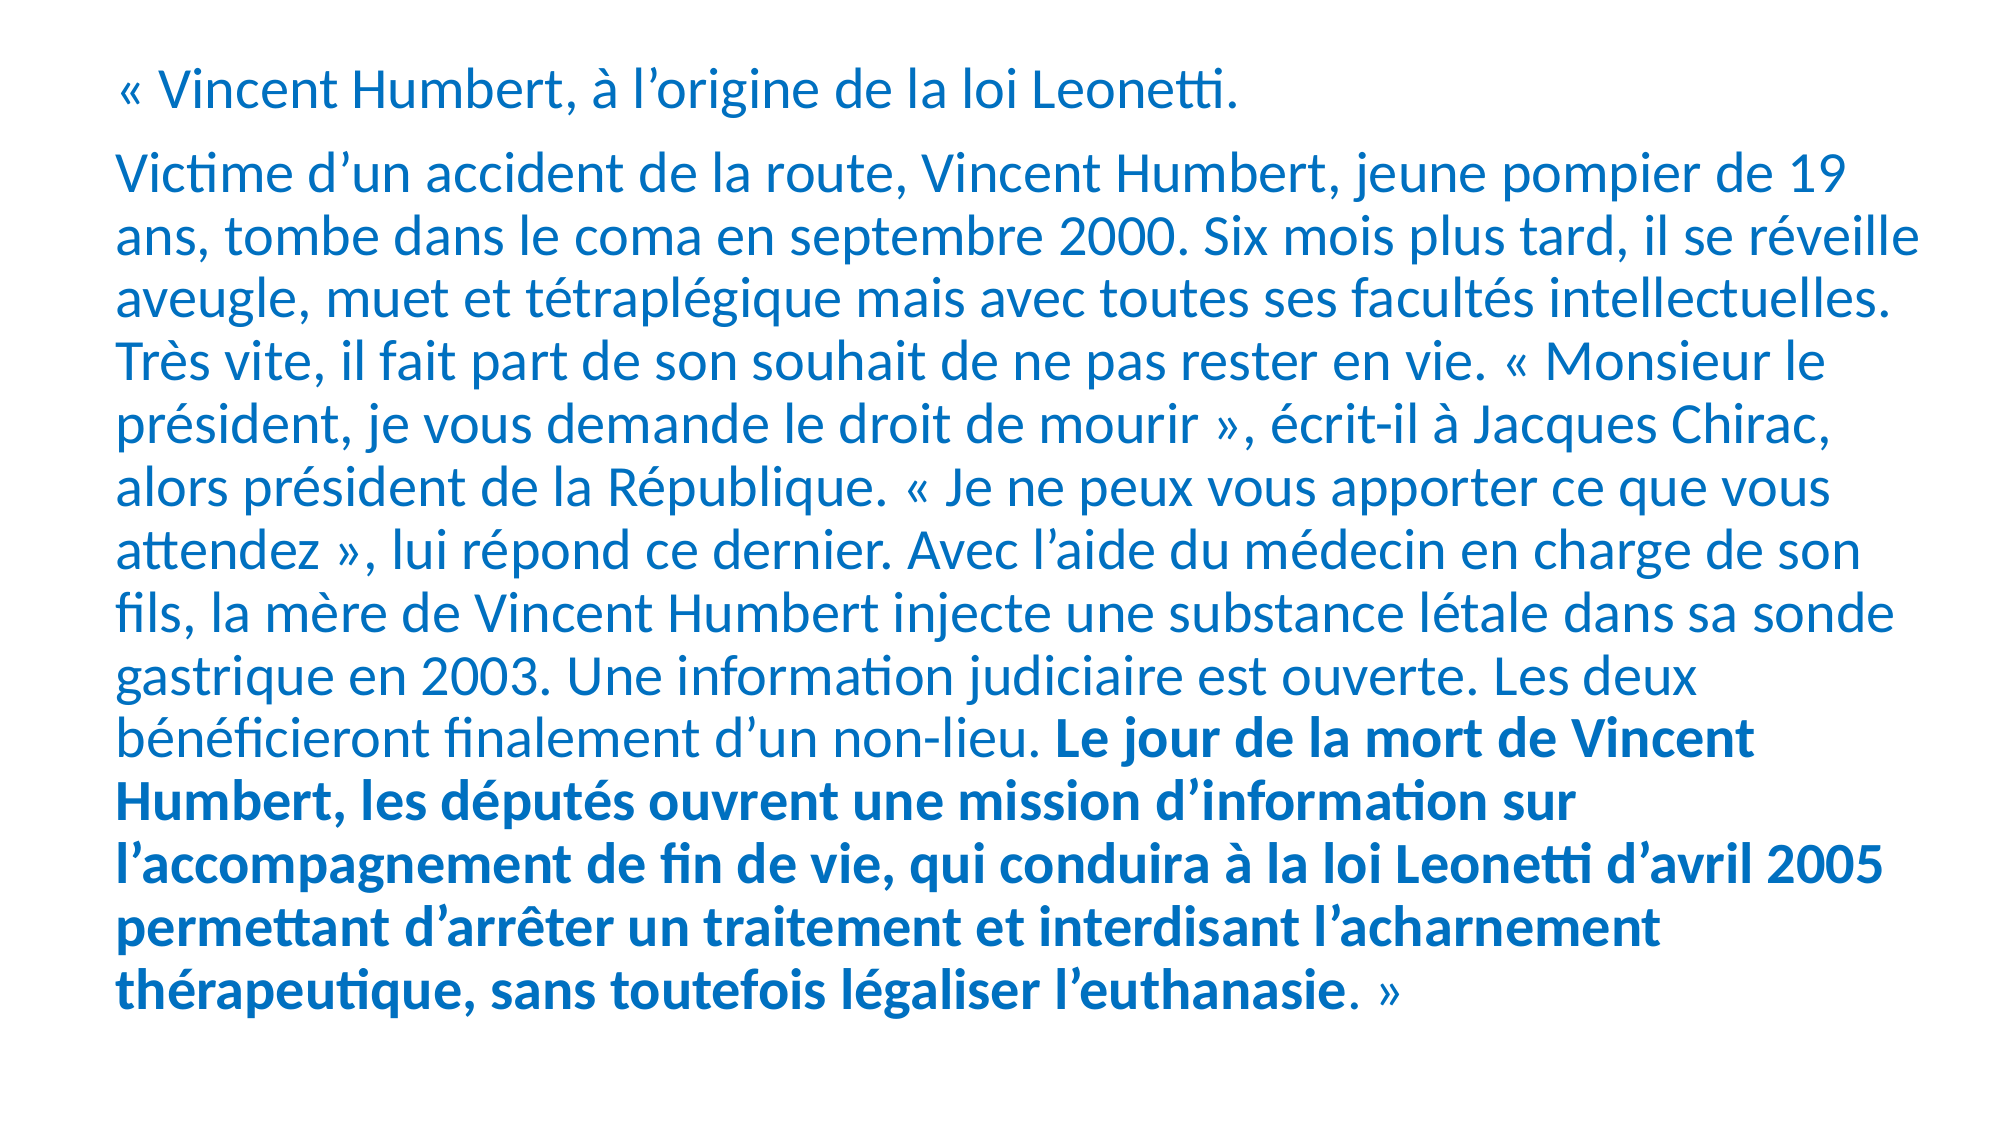

« Vincent Humbert, à l’origine de la loi Leonetti.
Victime d’un accident de la route, Vincent Humbert, jeune pompier de 19 ans, tombe dans le coma en septembre 2000. Six mois plus tard, il se réveille aveugle, muet et tétraplégique mais avec toutes ses facultés intellectuelles. Très vite, il fait part de son souhait de ne pas rester en vie. « Monsieur le président, je vous demande le droit de mourir », écrit-il à Jacques Chirac, alors président de la République. « Je ne peux vous apporter ce que vous attendez », lui répond ce dernier. Avec l’aide du médecin en charge de son fils, la mère de Vincent Humbert injecte une substance létale dans sa sonde gastrique en 2003. Une information judiciaire est ouverte. Les deux bénéficieront finalement d’un non-lieu. Le jour de la mort de Vincent Humbert, les députés ouvrent une mission d’information sur l’accompagnement de fin de vie, qui conduira à la loi Leonetti d’avril 2005 permettant d’arrêter un traitement et interdisant l’acharnement thérapeutique, sans toutefois légaliser l’euthanasie. »